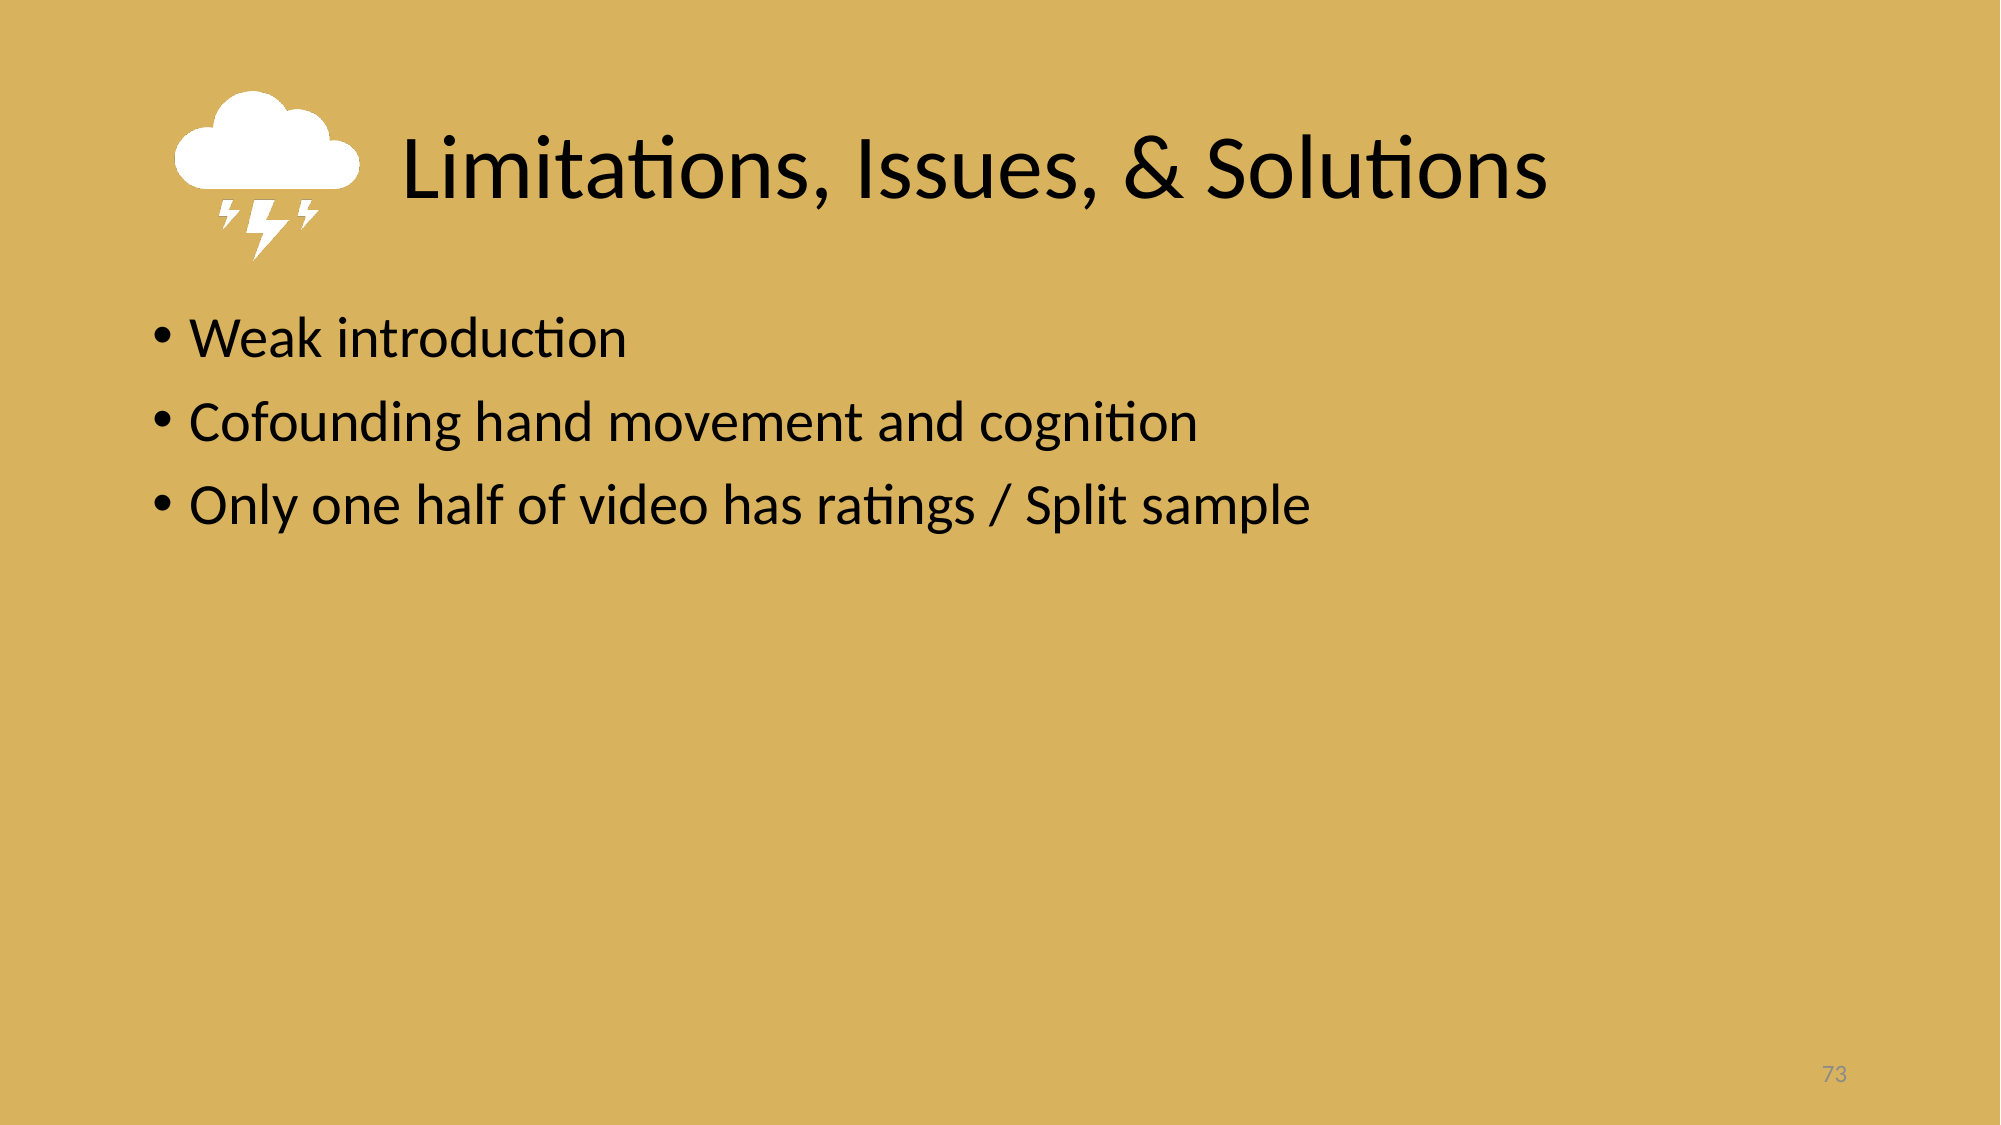

# Limitations, Issues, & Solutions
Weak introduction
Cofounding hand movement and cognition
Only one half of video has ratings / Split sample

73